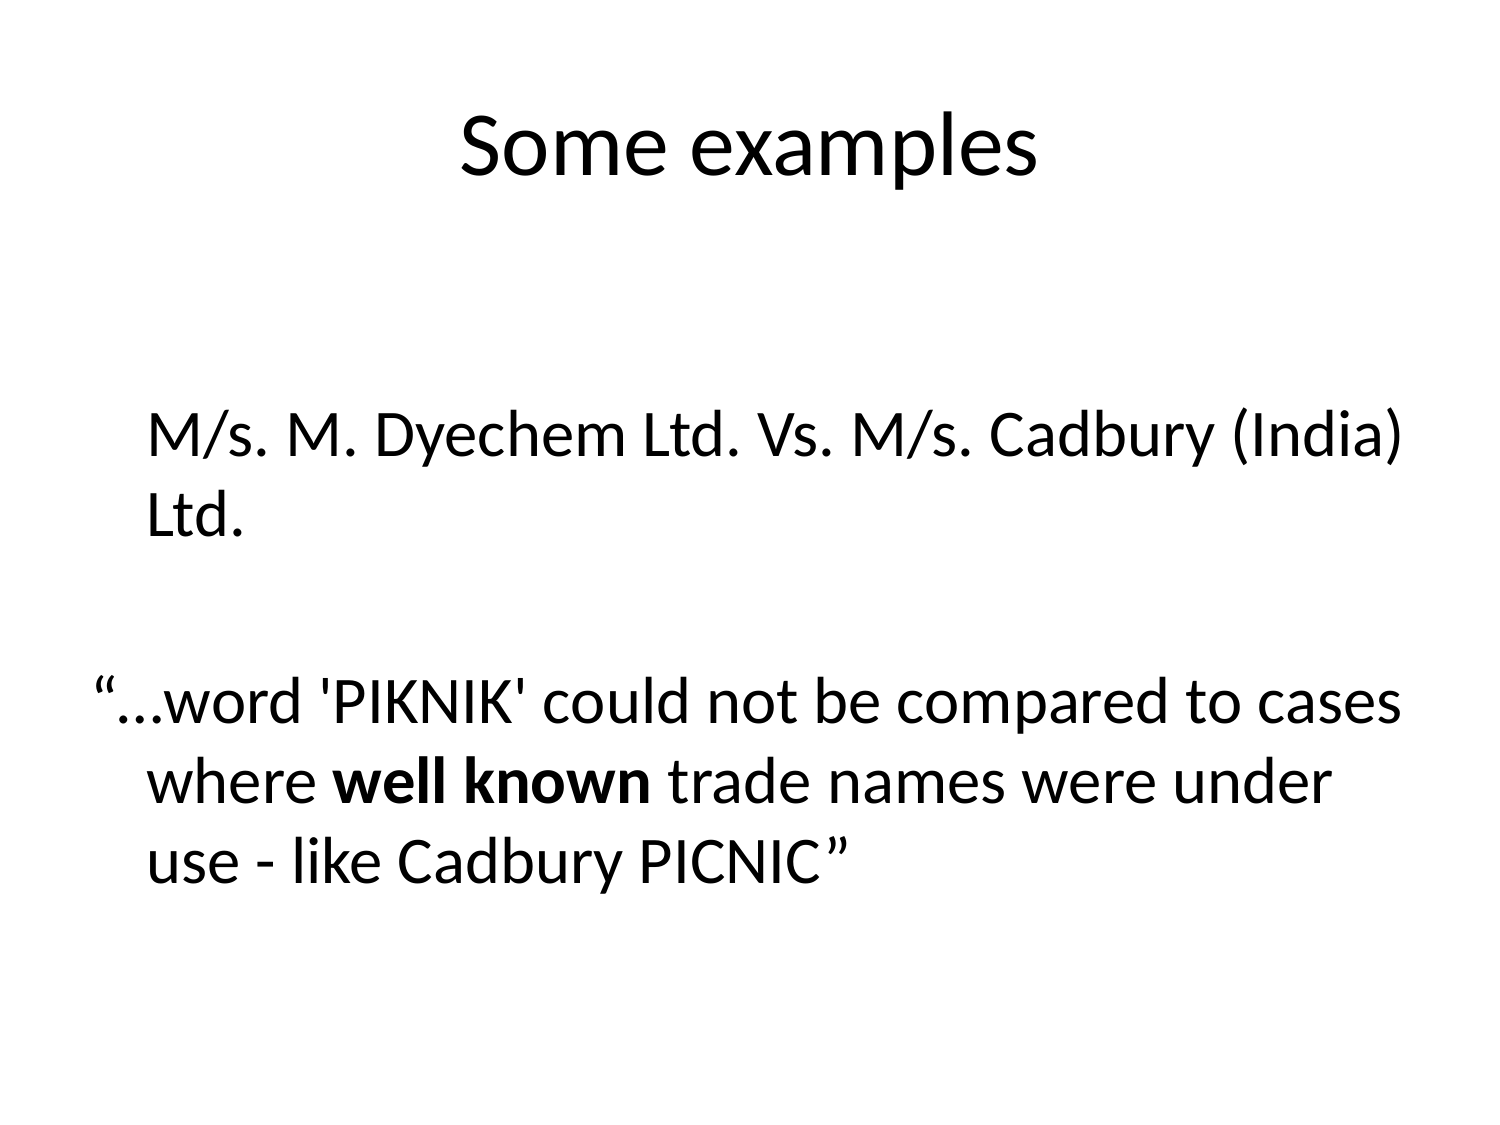

# Some examples
	M/s. M. Dyechem Ltd. Vs. M/s. Cadbury (India) Ltd.

“…word 'PIKNIK' could not be compared to cases where well known trade names were under use - like Cadbury PICNIC”